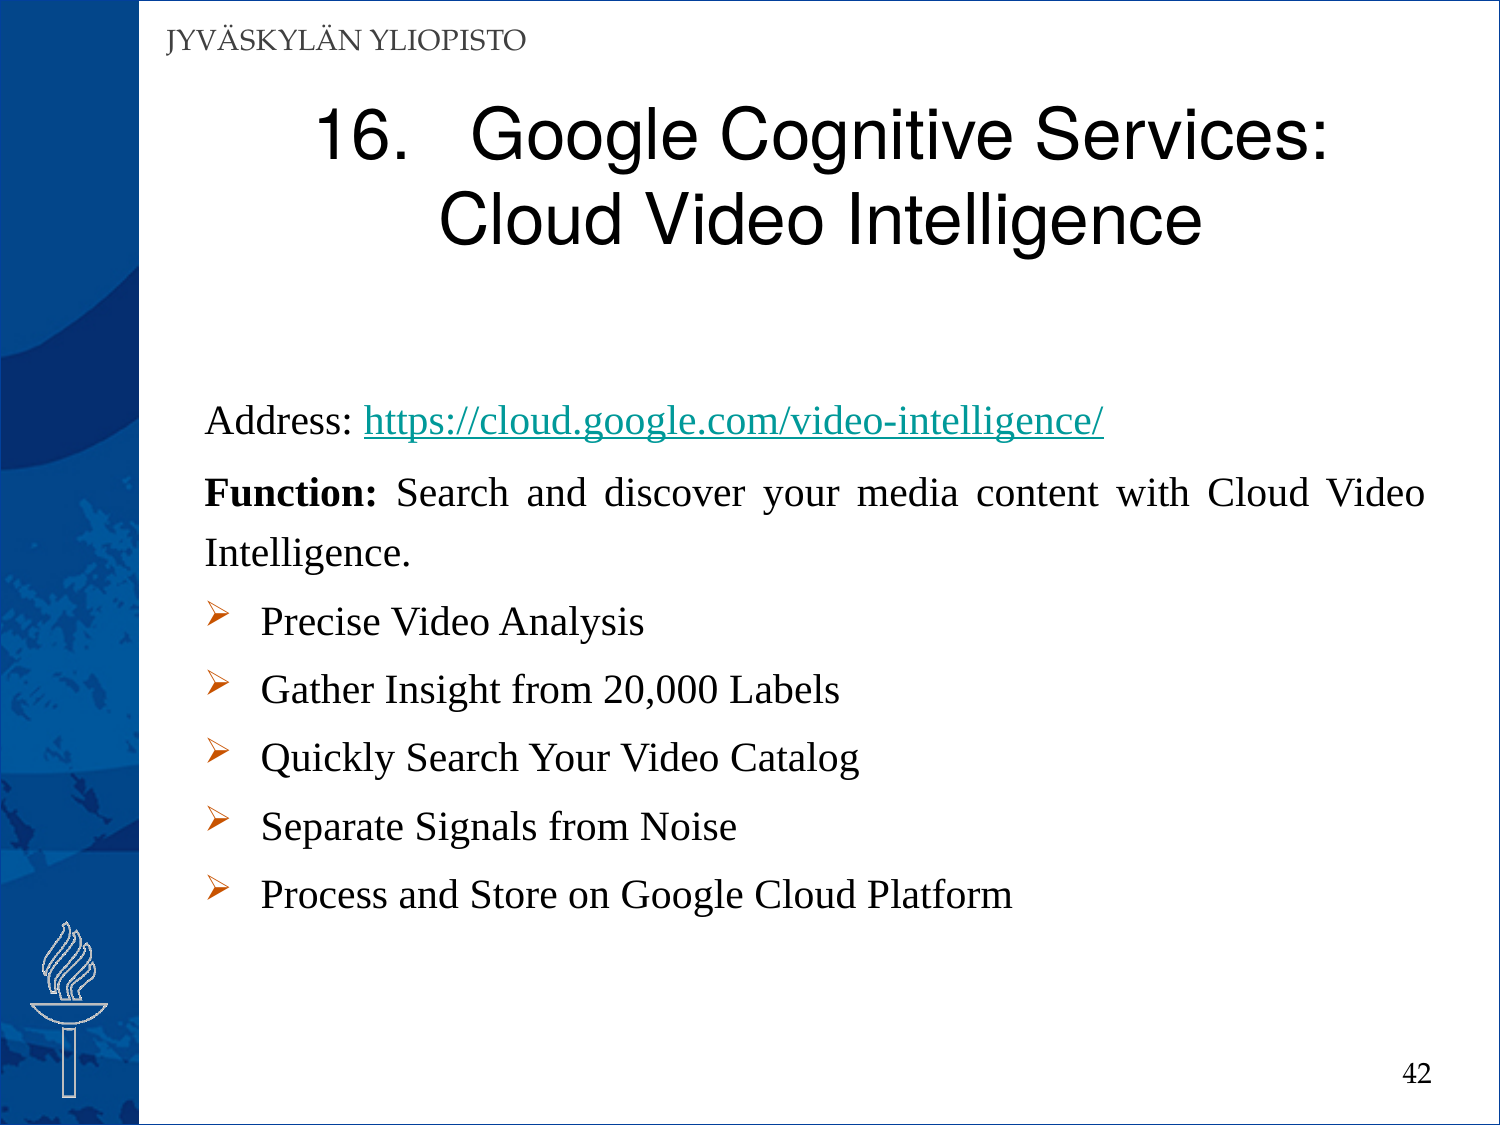

# 16.   Google Cognitive Services: Cloud Video Intelligence
Address: https://cloud.google.com/video-intelligence/
Function: Search and discover your media content with Cloud Video Intelligence.
Precise Video Analysis
Gather Insight from 20,000 Labels
Quickly Search Your Video Catalog
Separate Signals from Noise
Process and Store on Google Cloud Platform

42